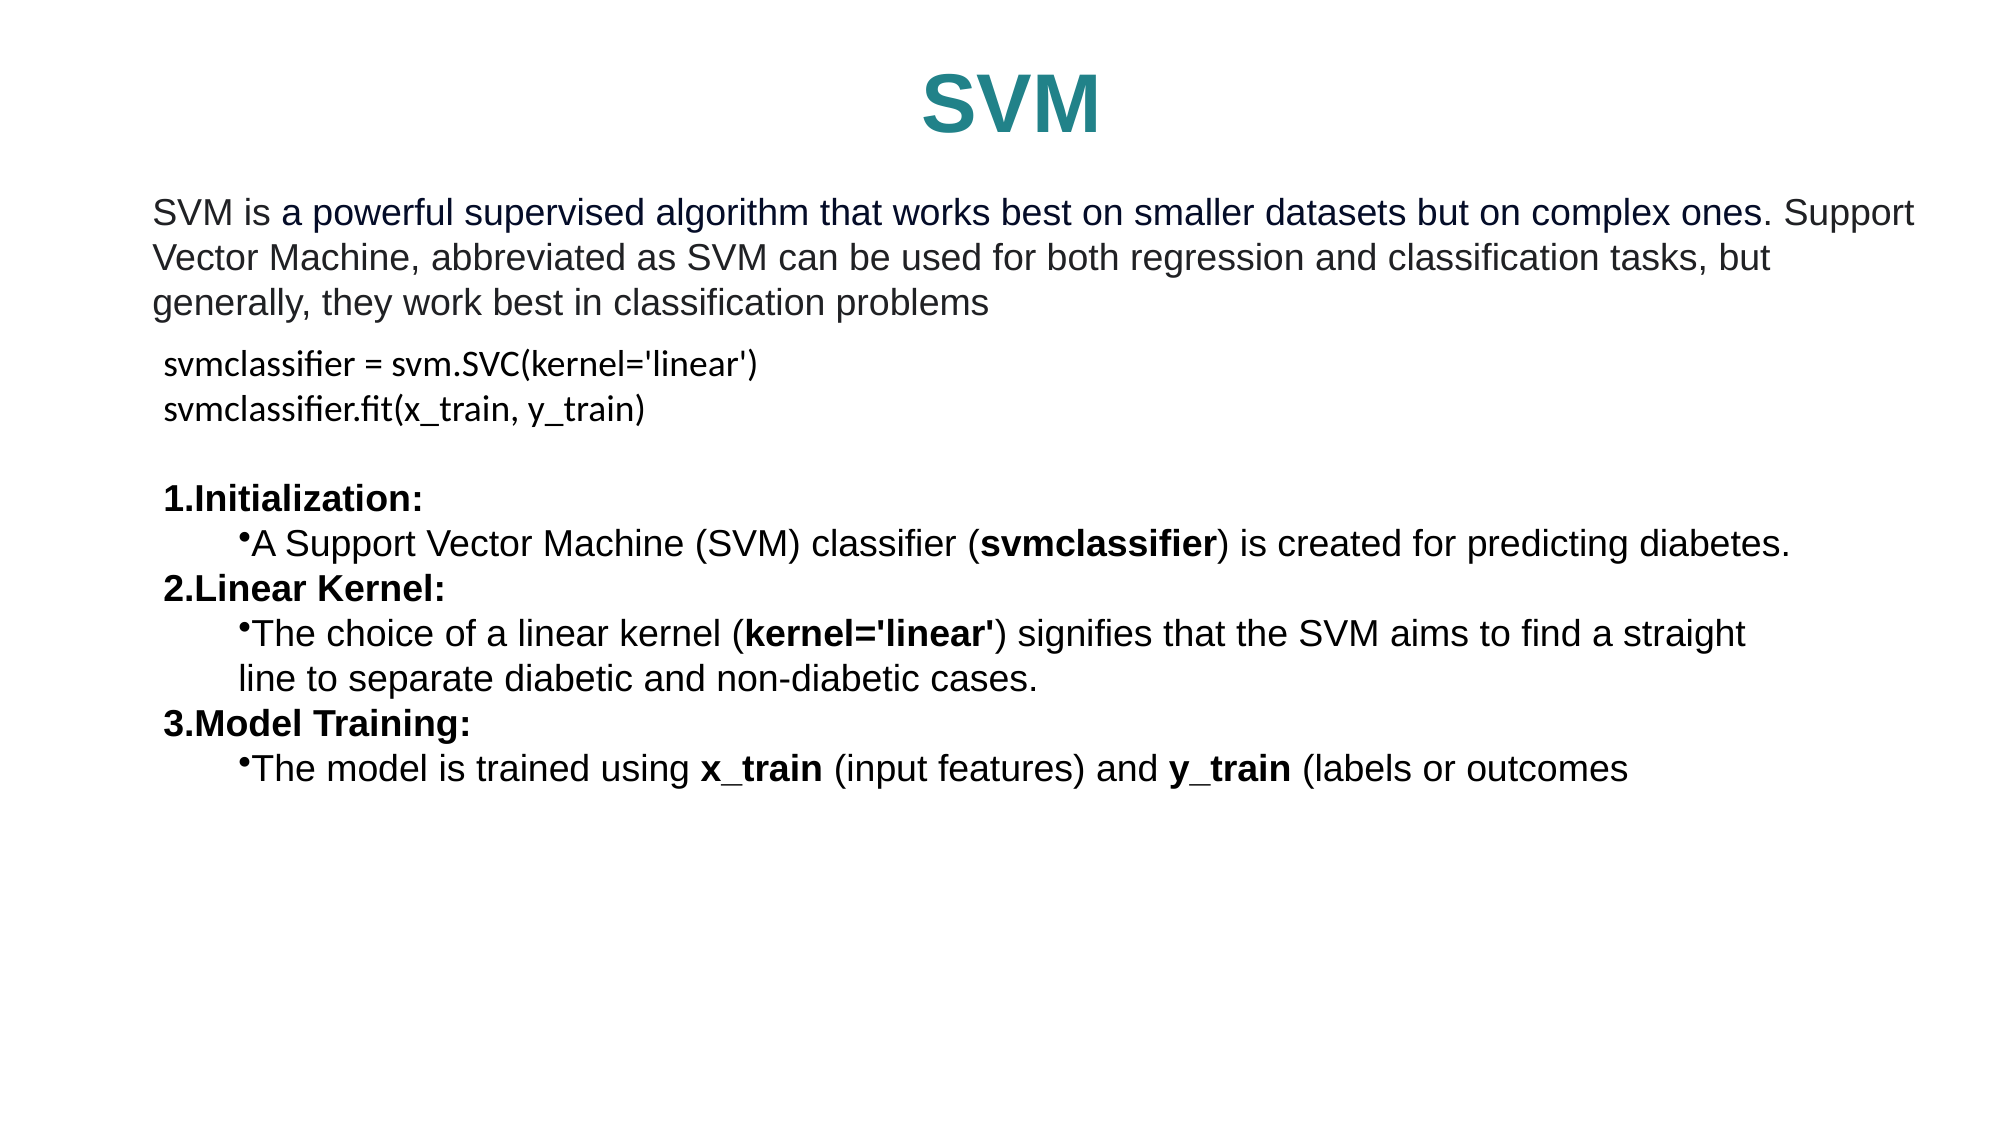

).

 SVM
SVM is a powerful supervised algorithm that works best on smaller datasets but on complex ones. Support Vector Machine, abbreviated as SVM can be used for both regression and classification tasks, but generally, they work best in classification problems
svmclassifier = svm.SVC(kernel='linear')
svmclassifier.fit(x_train, y_train)

Initialization:
A Support Vector Machine (SVM) classifier (svmclassifier) is created for predicting diabetes.
Linear Kernel:
The choice of a linear kernel (kernel='linear') signifies that the SVM aims to find a straight line to separate diabetic and non-diabetic cases.
Model Training:
The model is trained using x_train (input features) and y_train (labels or outcomes